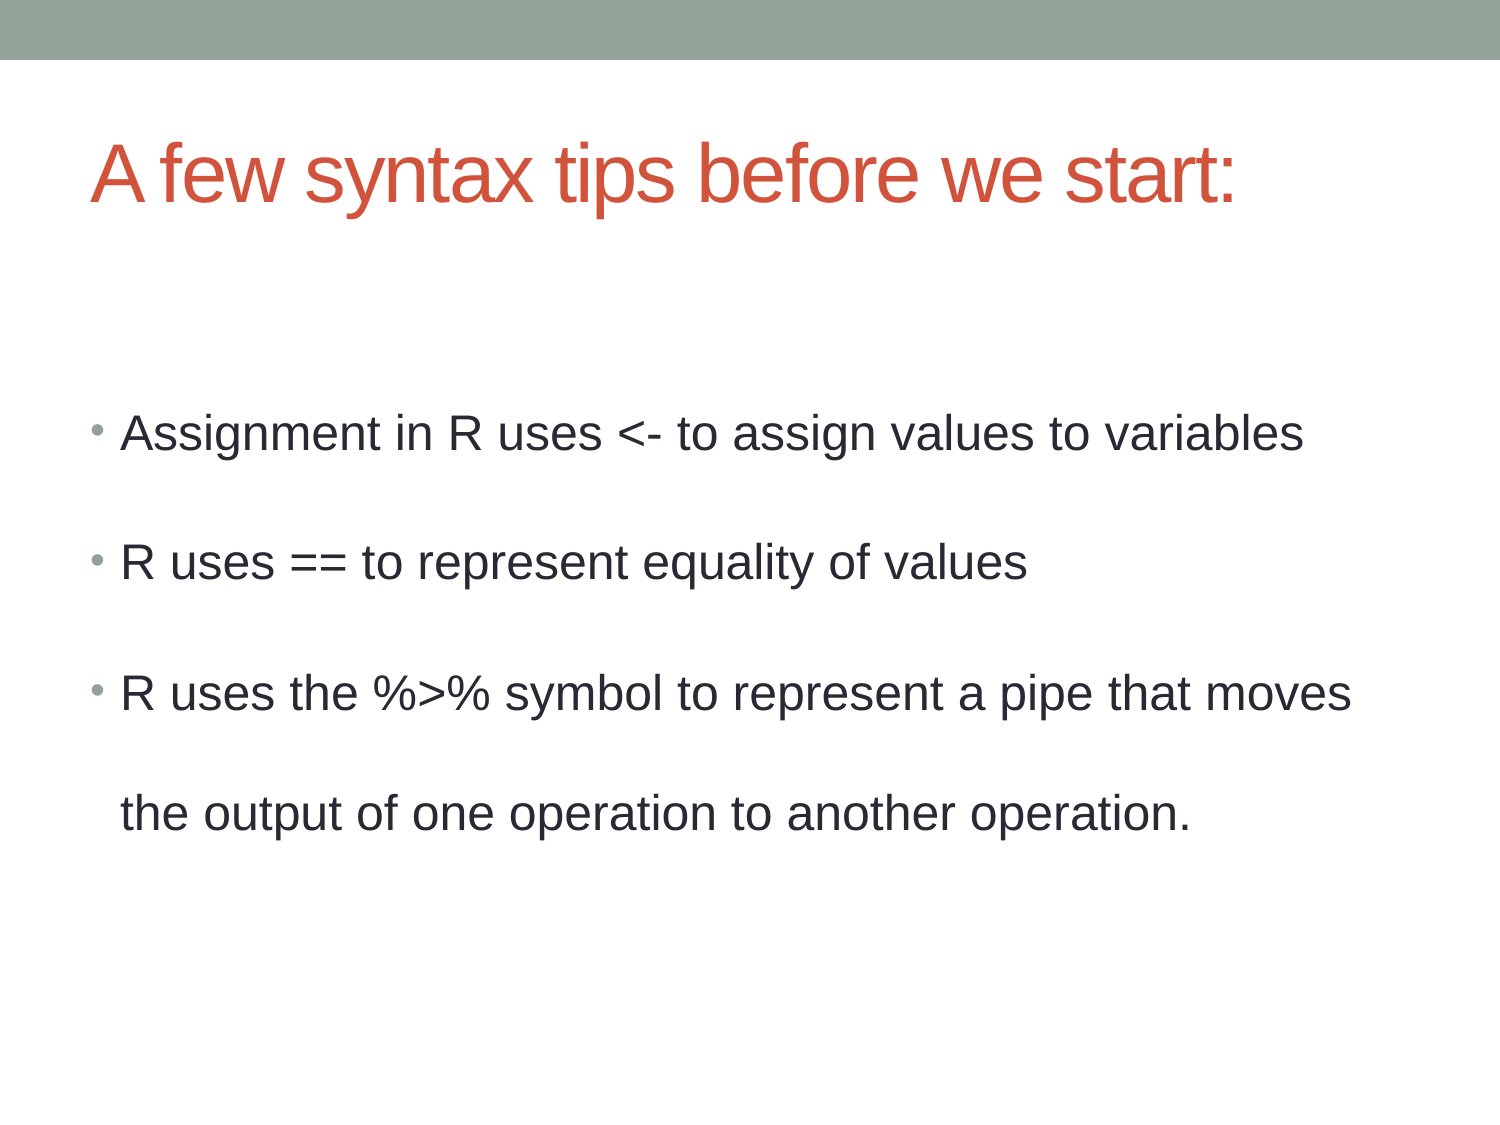

# A few syntax tips before we start:

Assignment in R uses <- to assign values to variables
R uses == to represent equality of values
R uses the %>% symbol to represent a pipe that moves the output of one operation to another operation.